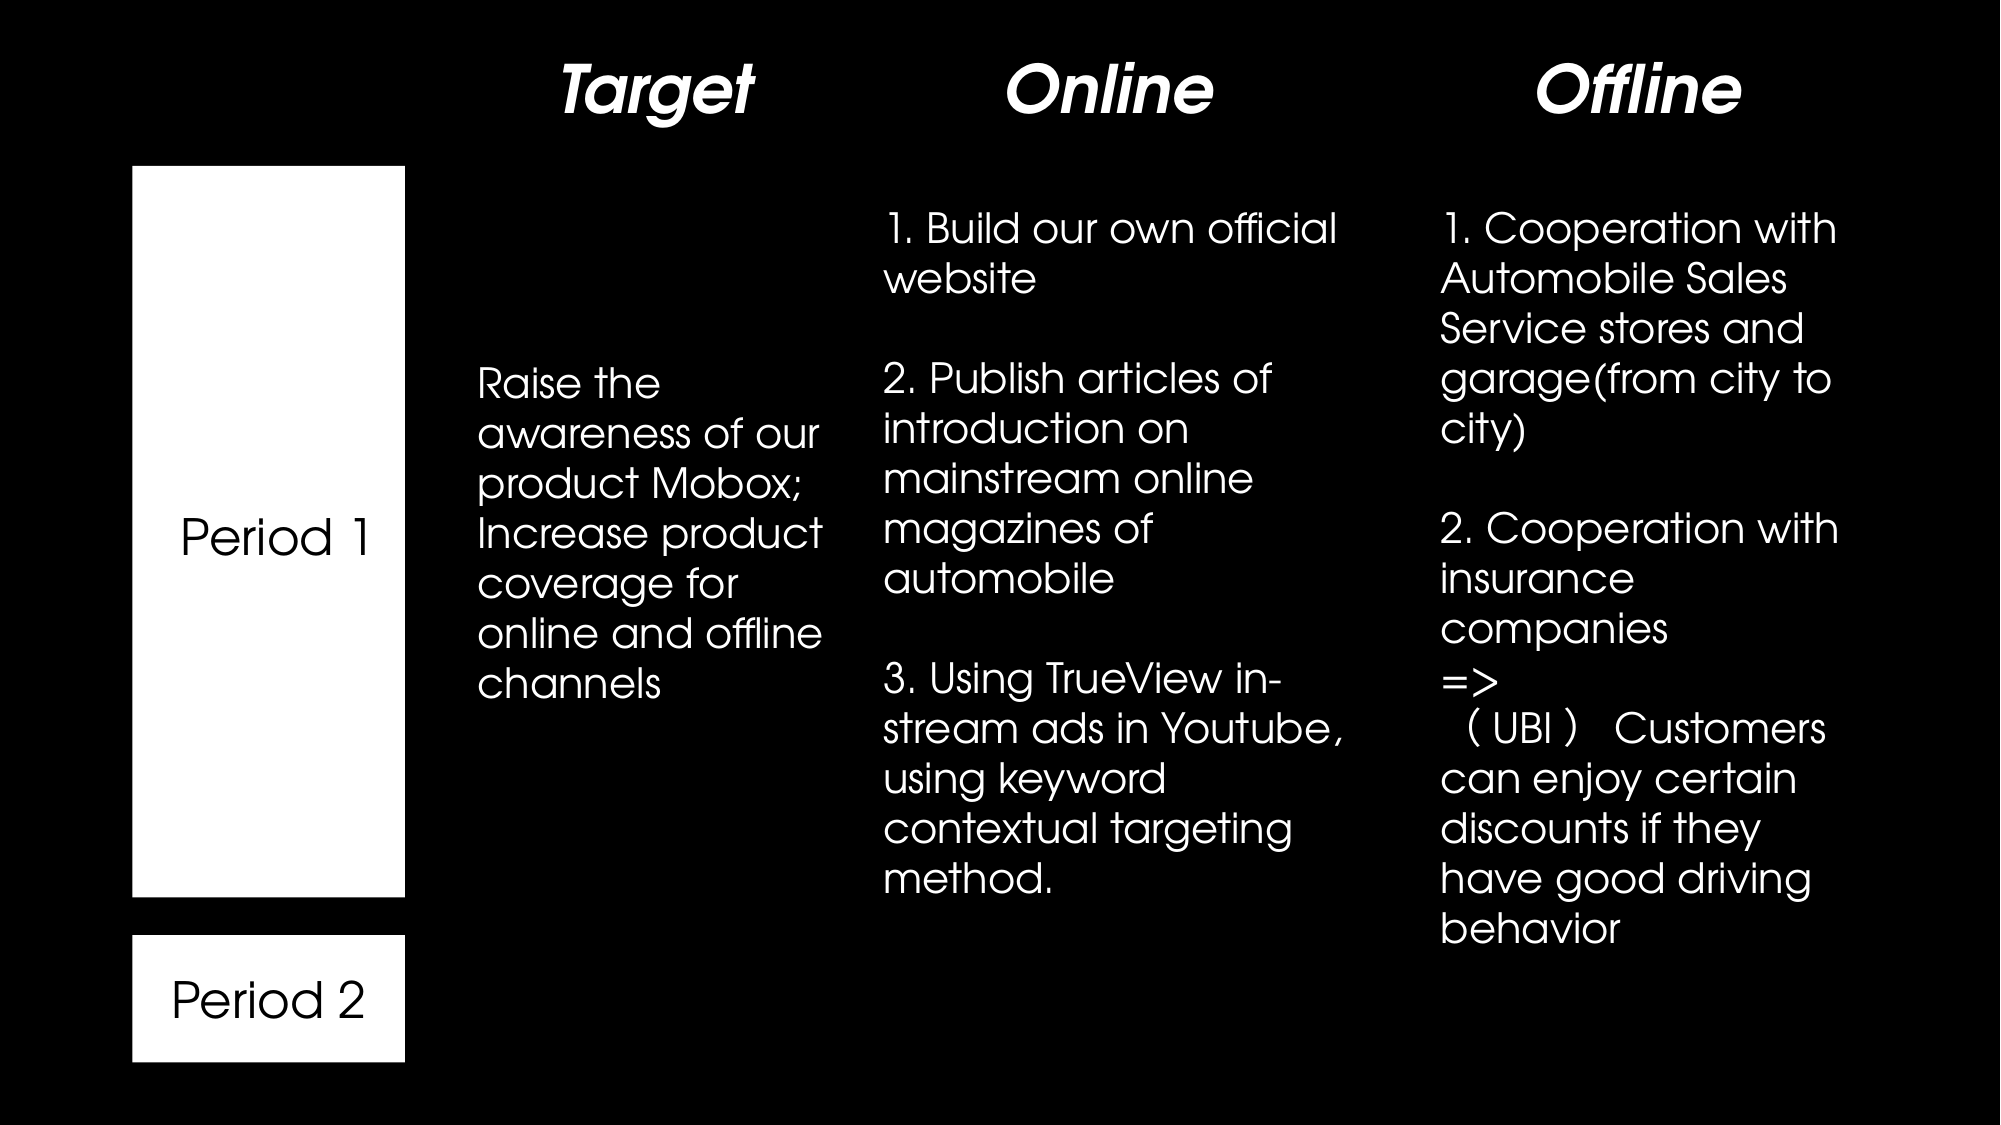

Online
Offline
Target

Period 1
1. Cooperation with Automobile Sales Service stores and garage(from city to city)

2. Cooperation with insurance companies
=> （UBI）Customers can enjoy certain discounts if they have good driving behavior
1. Build our own official website

2. Publish articles of introduction on mainstream online magazines of automobile

3. Using TrueView in-stream ads in Youtube, using keyword contextual targeting method.
Raise the awareness of our product Mobox; Increase product coverage for online and offline channels

Period 2